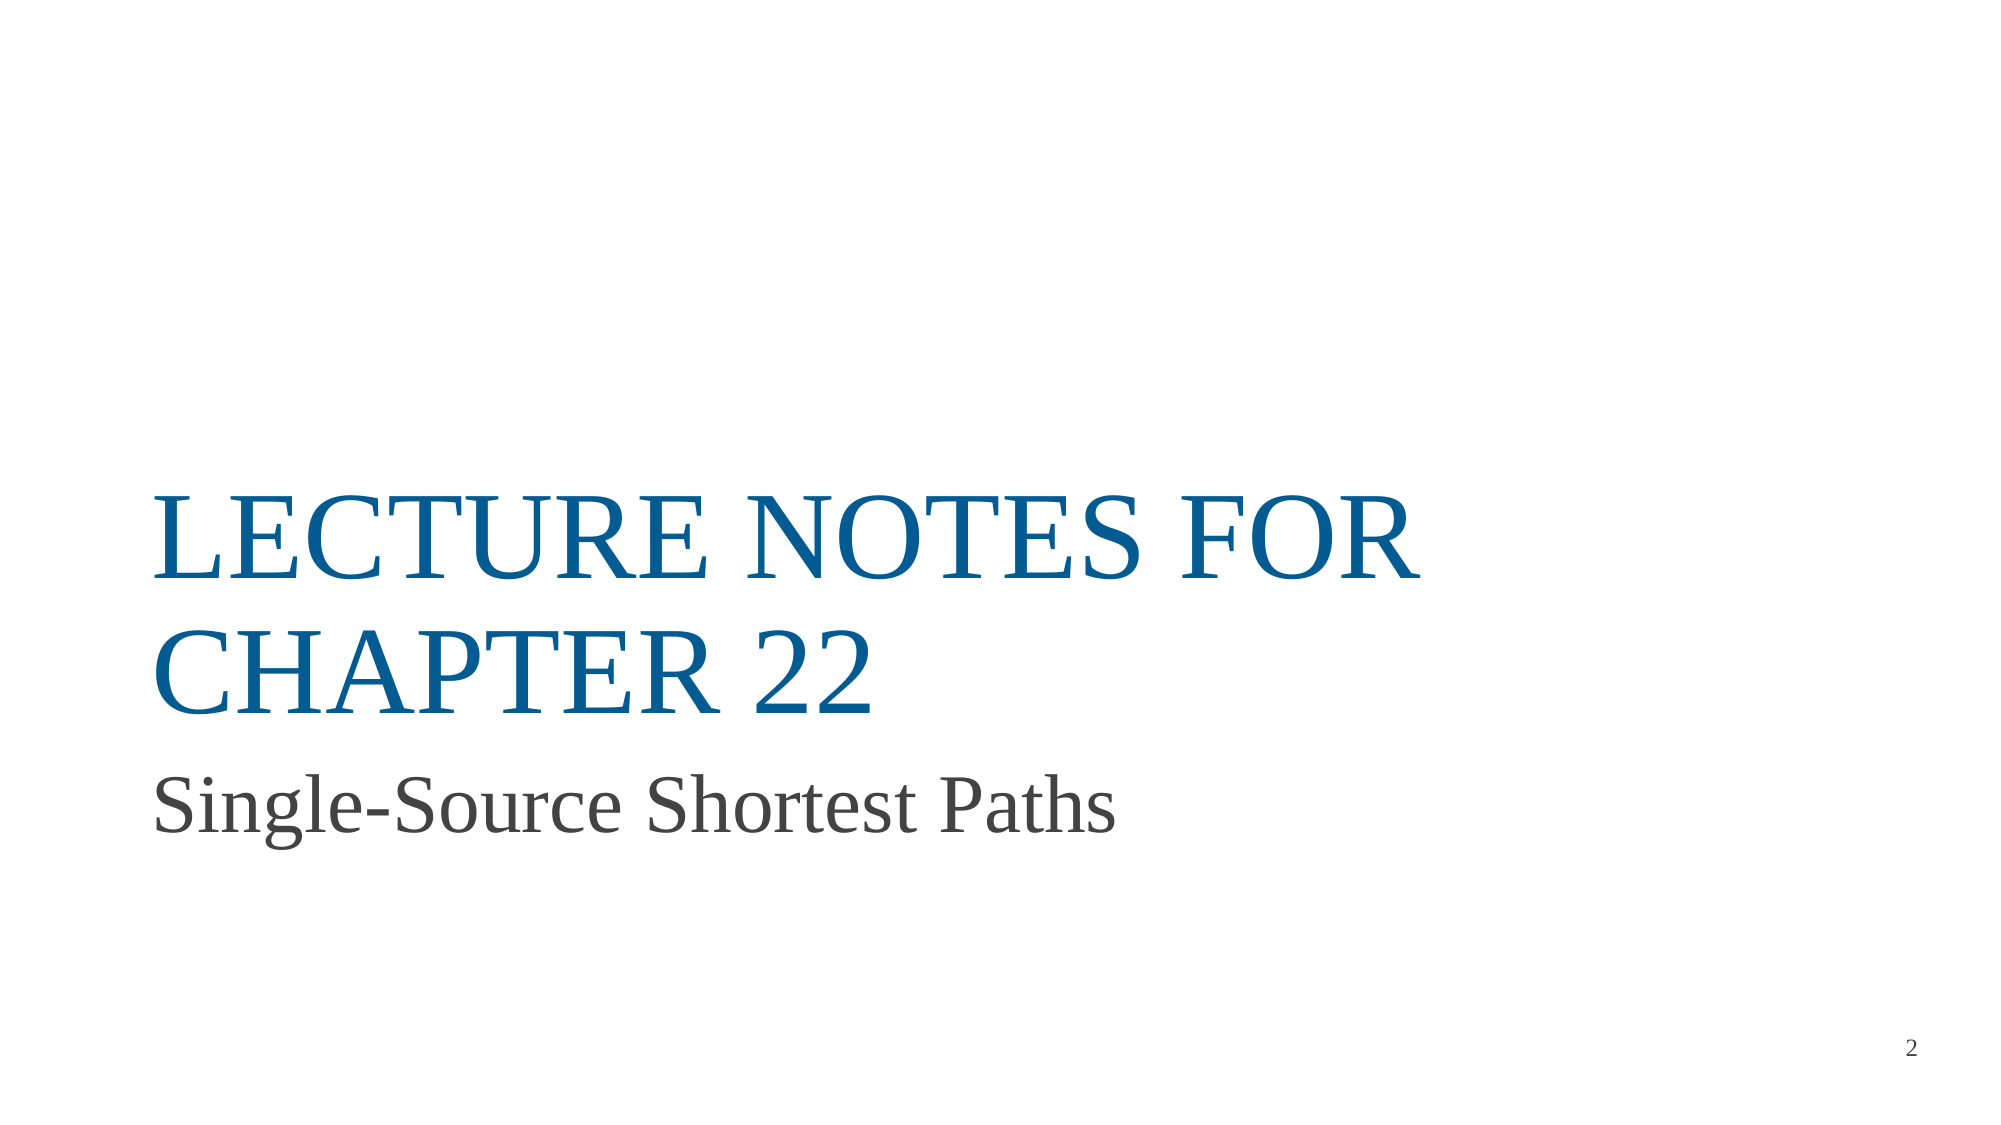

# LECTURE NOTES FOR CHAPTER 22
Single-Source Shortest Paths
2